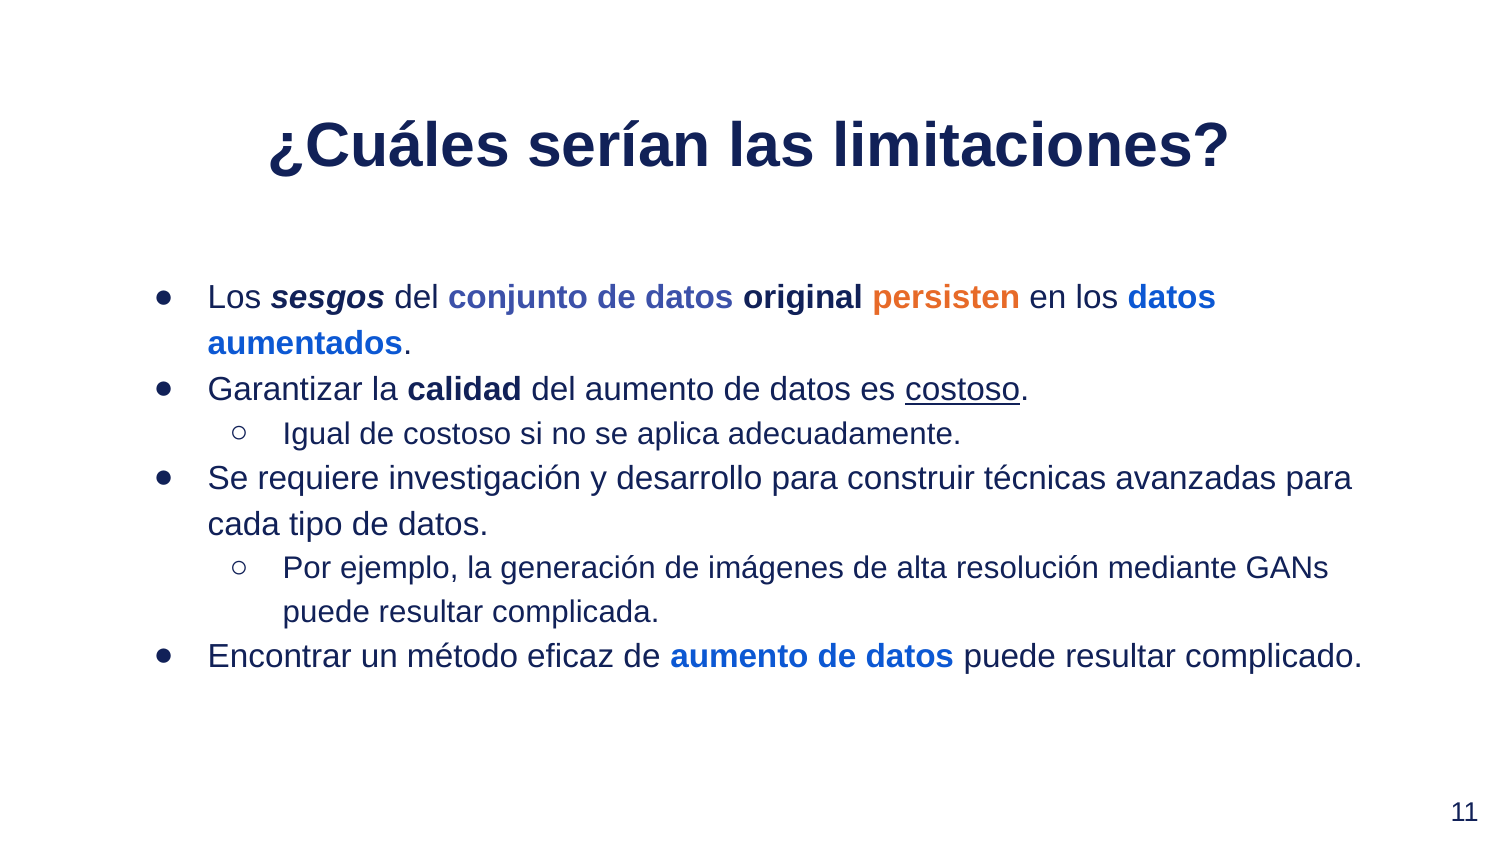

¿Cuáles serían las limitaciones?
Los sesgos del conjunto de datos original persisten en los datos aumentados.
Garantizar la calidad del aumento de datos es costoso.
Igual de costoso si no se aplica adecuadamente.
Se requiere investigación y desarrollo para construir técnicas avanzadas para cada tipo de datos.
Por ejemplo, la generación de imágenes de alta resolución mediante GANs puede resultar complicada.
Encontrar un método eficaz de aumento de datos puede resultar complicado.
11